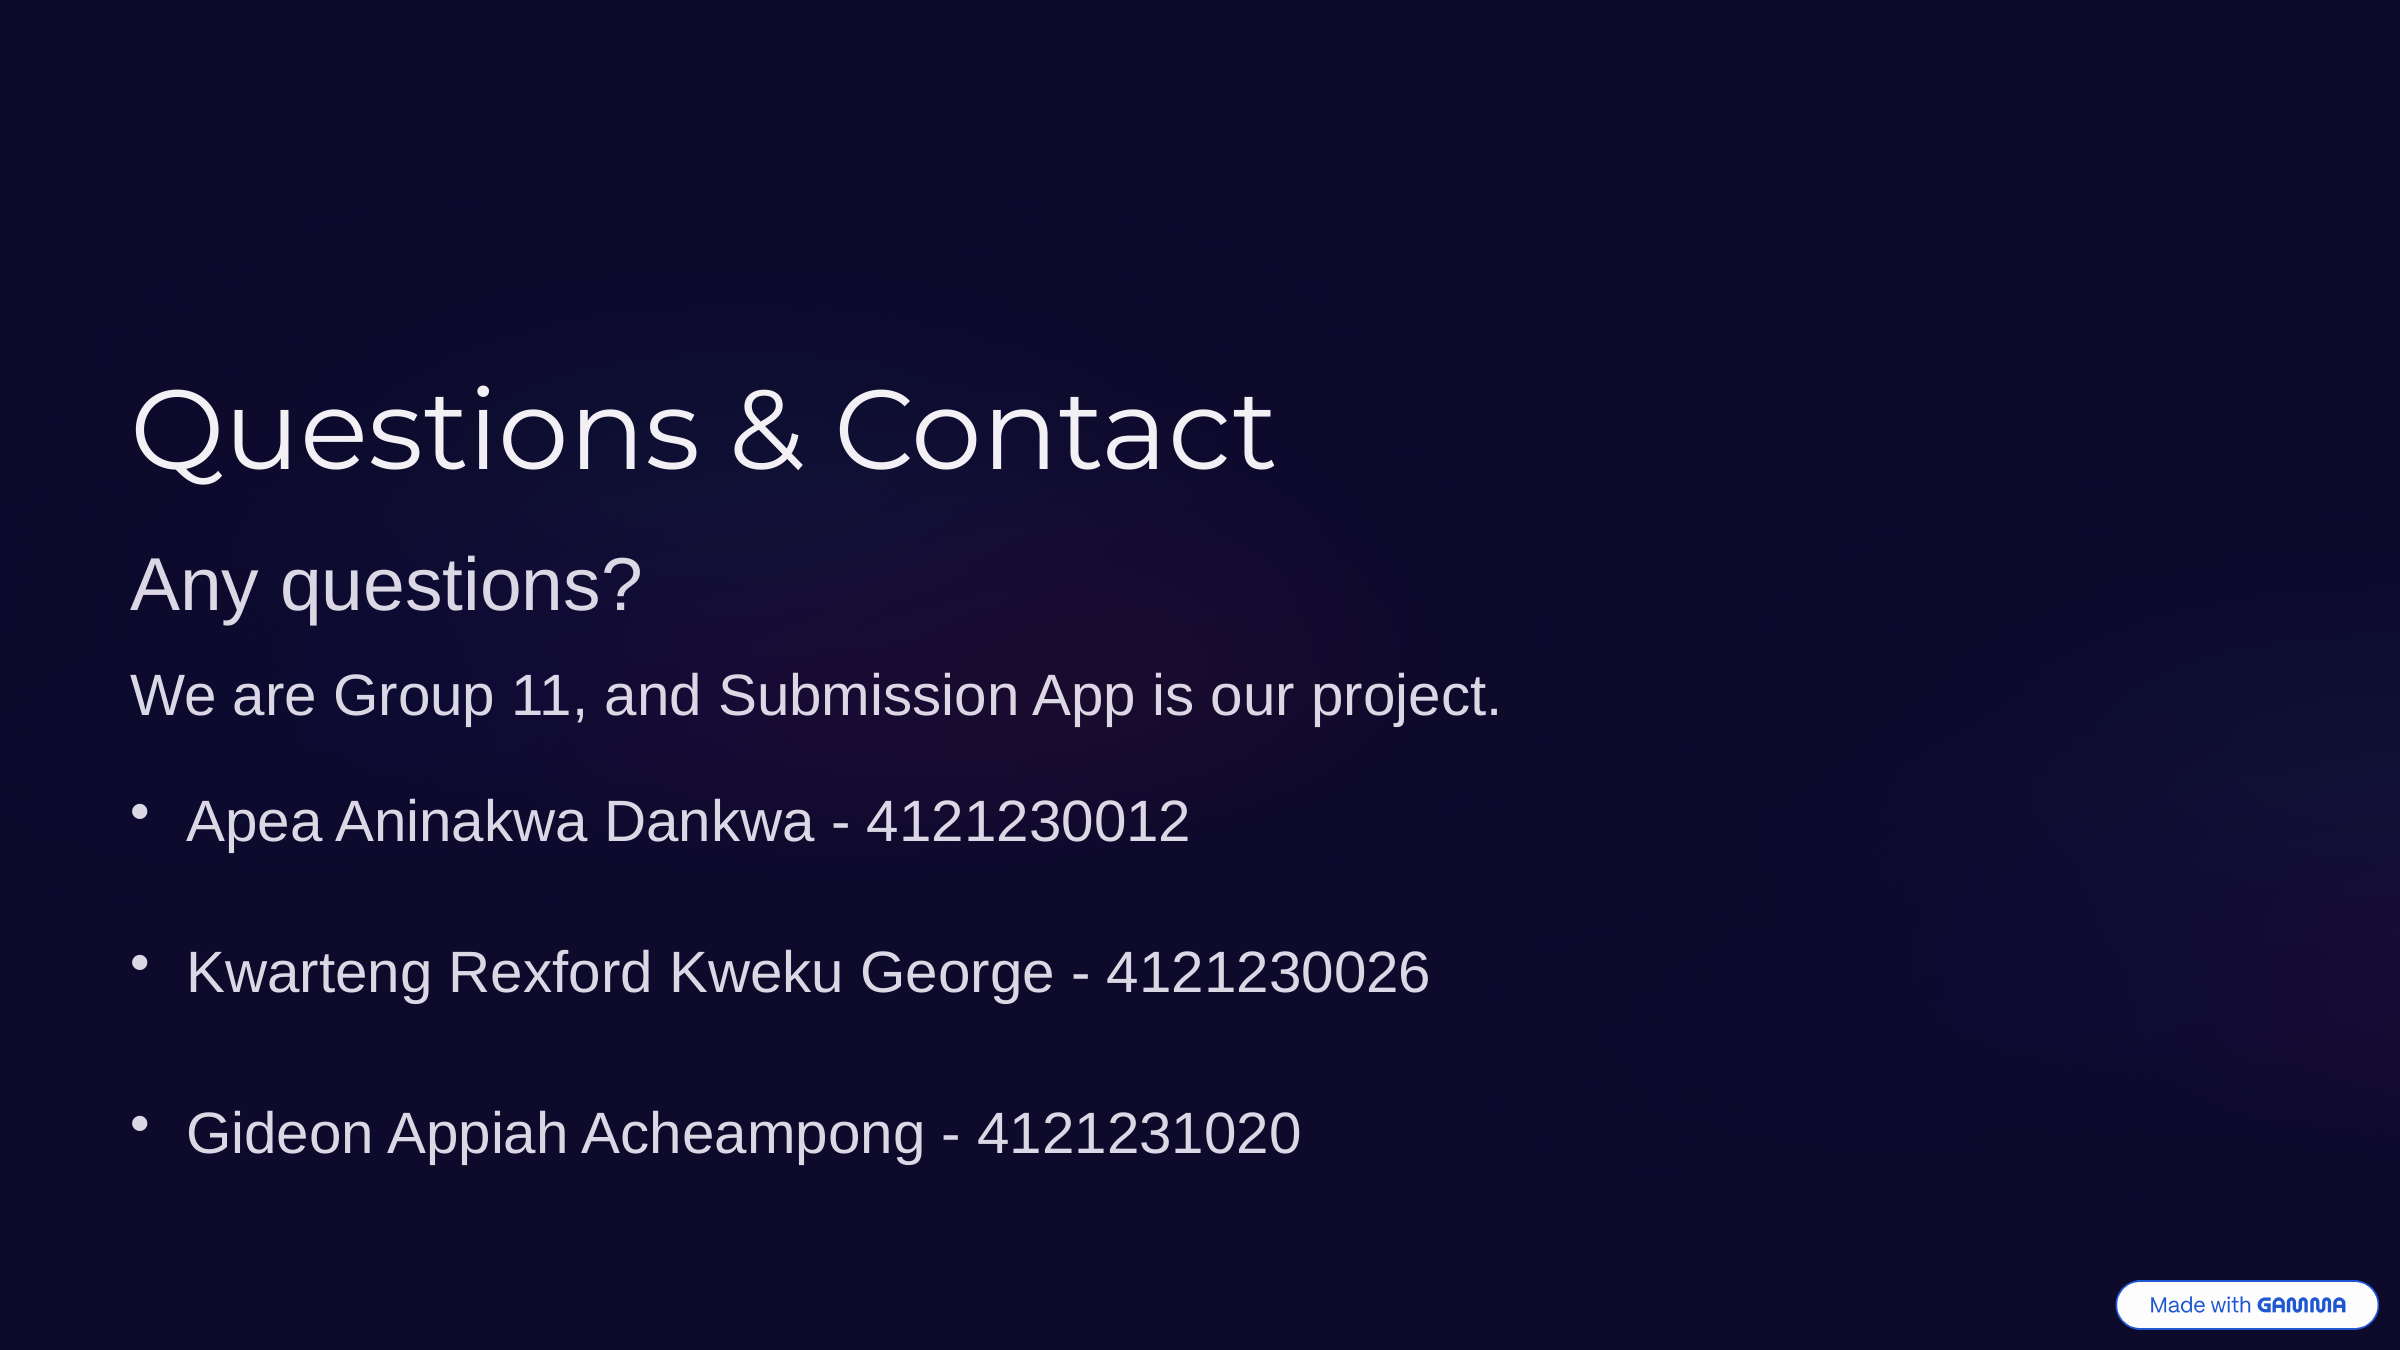

Questions & Contact
Any questions?
We are Group 11, and Submission App is our project.
Apea Aninakwa Dankwa - 4121230012
Kwarteng Rexford Kweku George - 4121230026
Gideon Appiah Acheampong - 4121231020